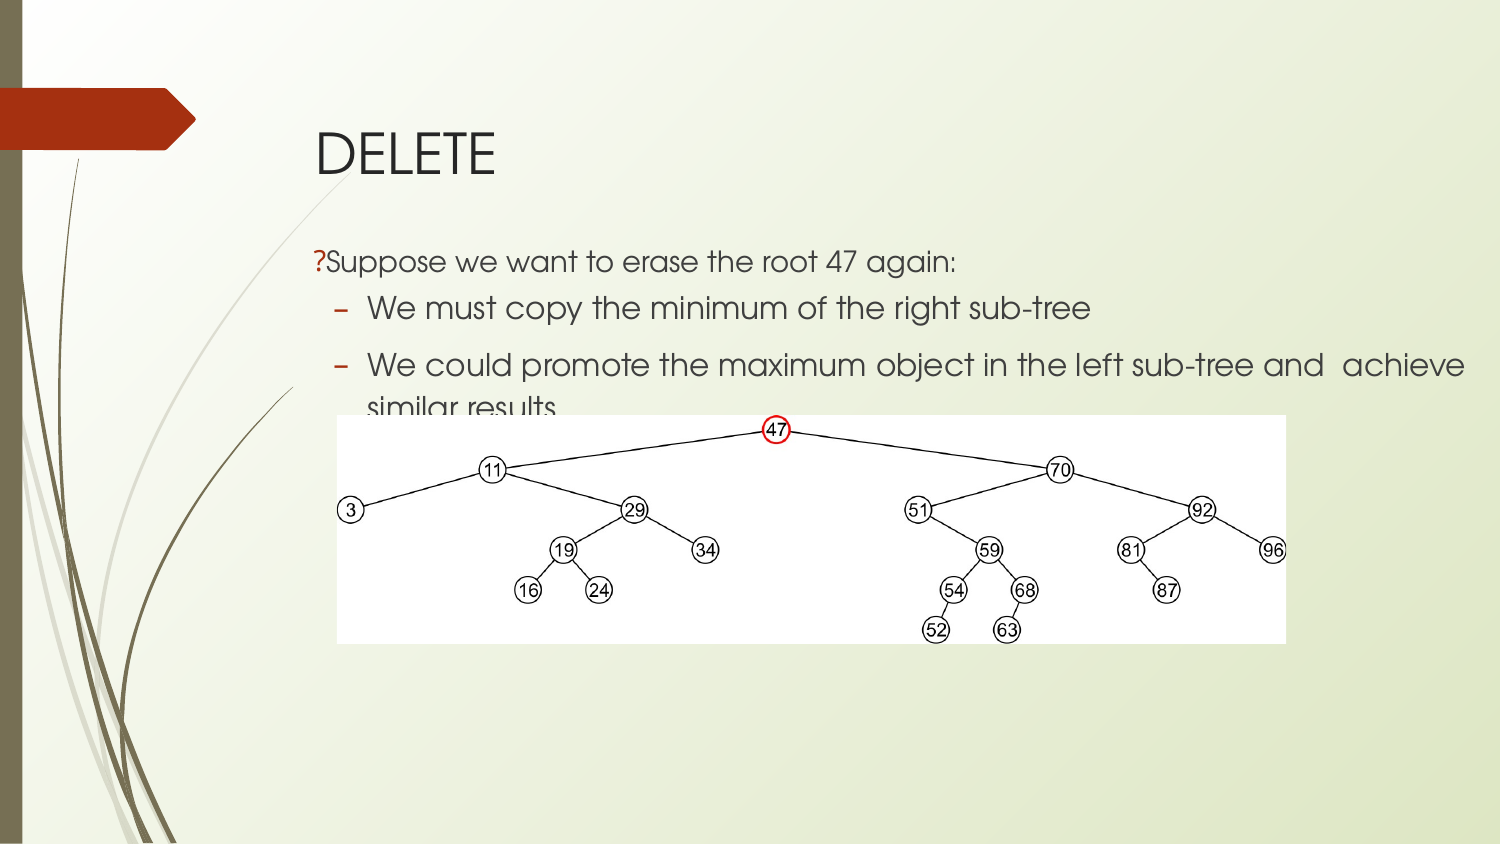

# DELETE
Suppose we want to erase the root 47 again:
We must copy the minimum of the right sub-tree
We could promote the maximum object in the left sub-tree and  achieve similar results